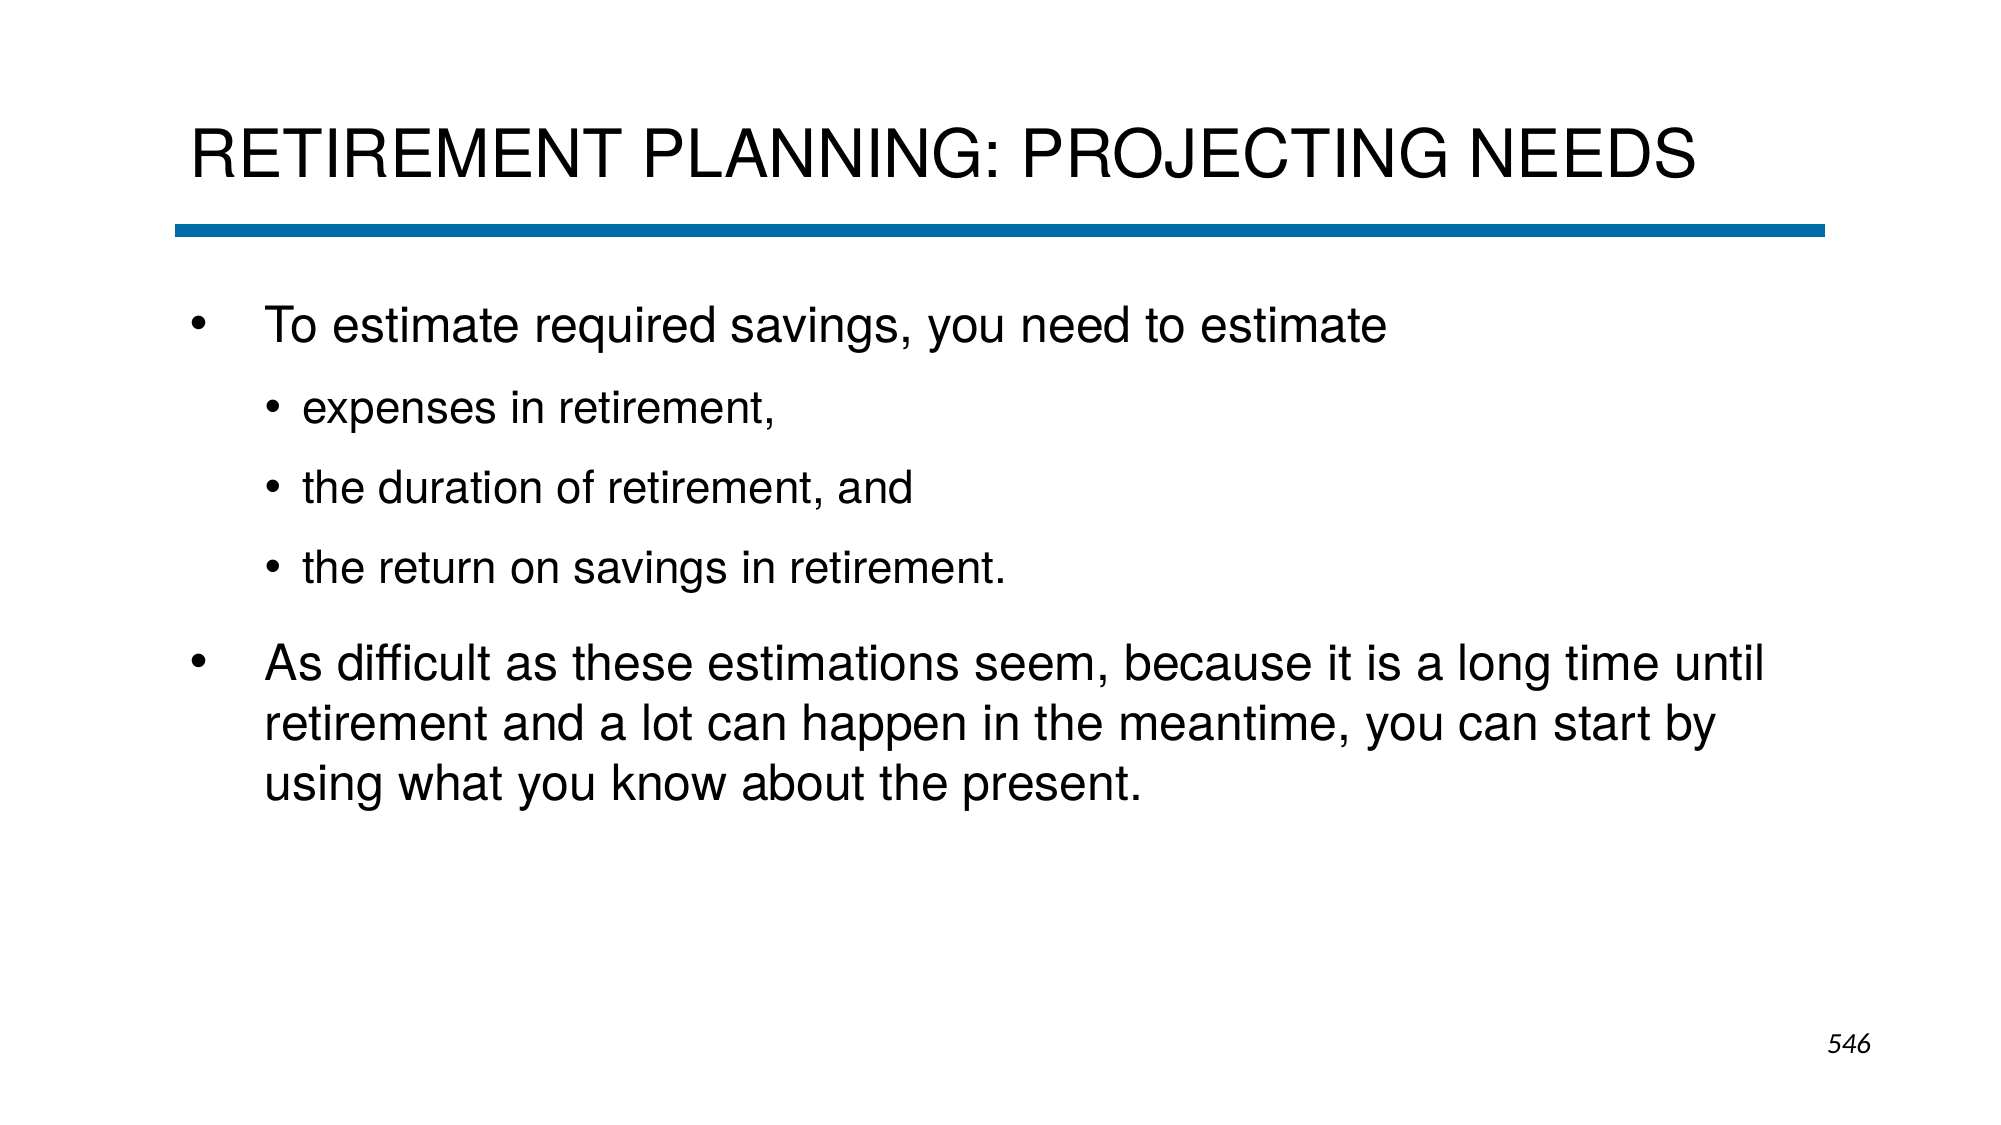

# Retirement Planning: Projecting Needs
To estimate required savings, you need to estimate
expenses in retirement,
the duration of retirement, and
the return on savings in retirement.
As difficult as these estimations seem, because it is a long time until retirement and a lot can happen in the meantime, you can start by using what you know about the present.

1-546